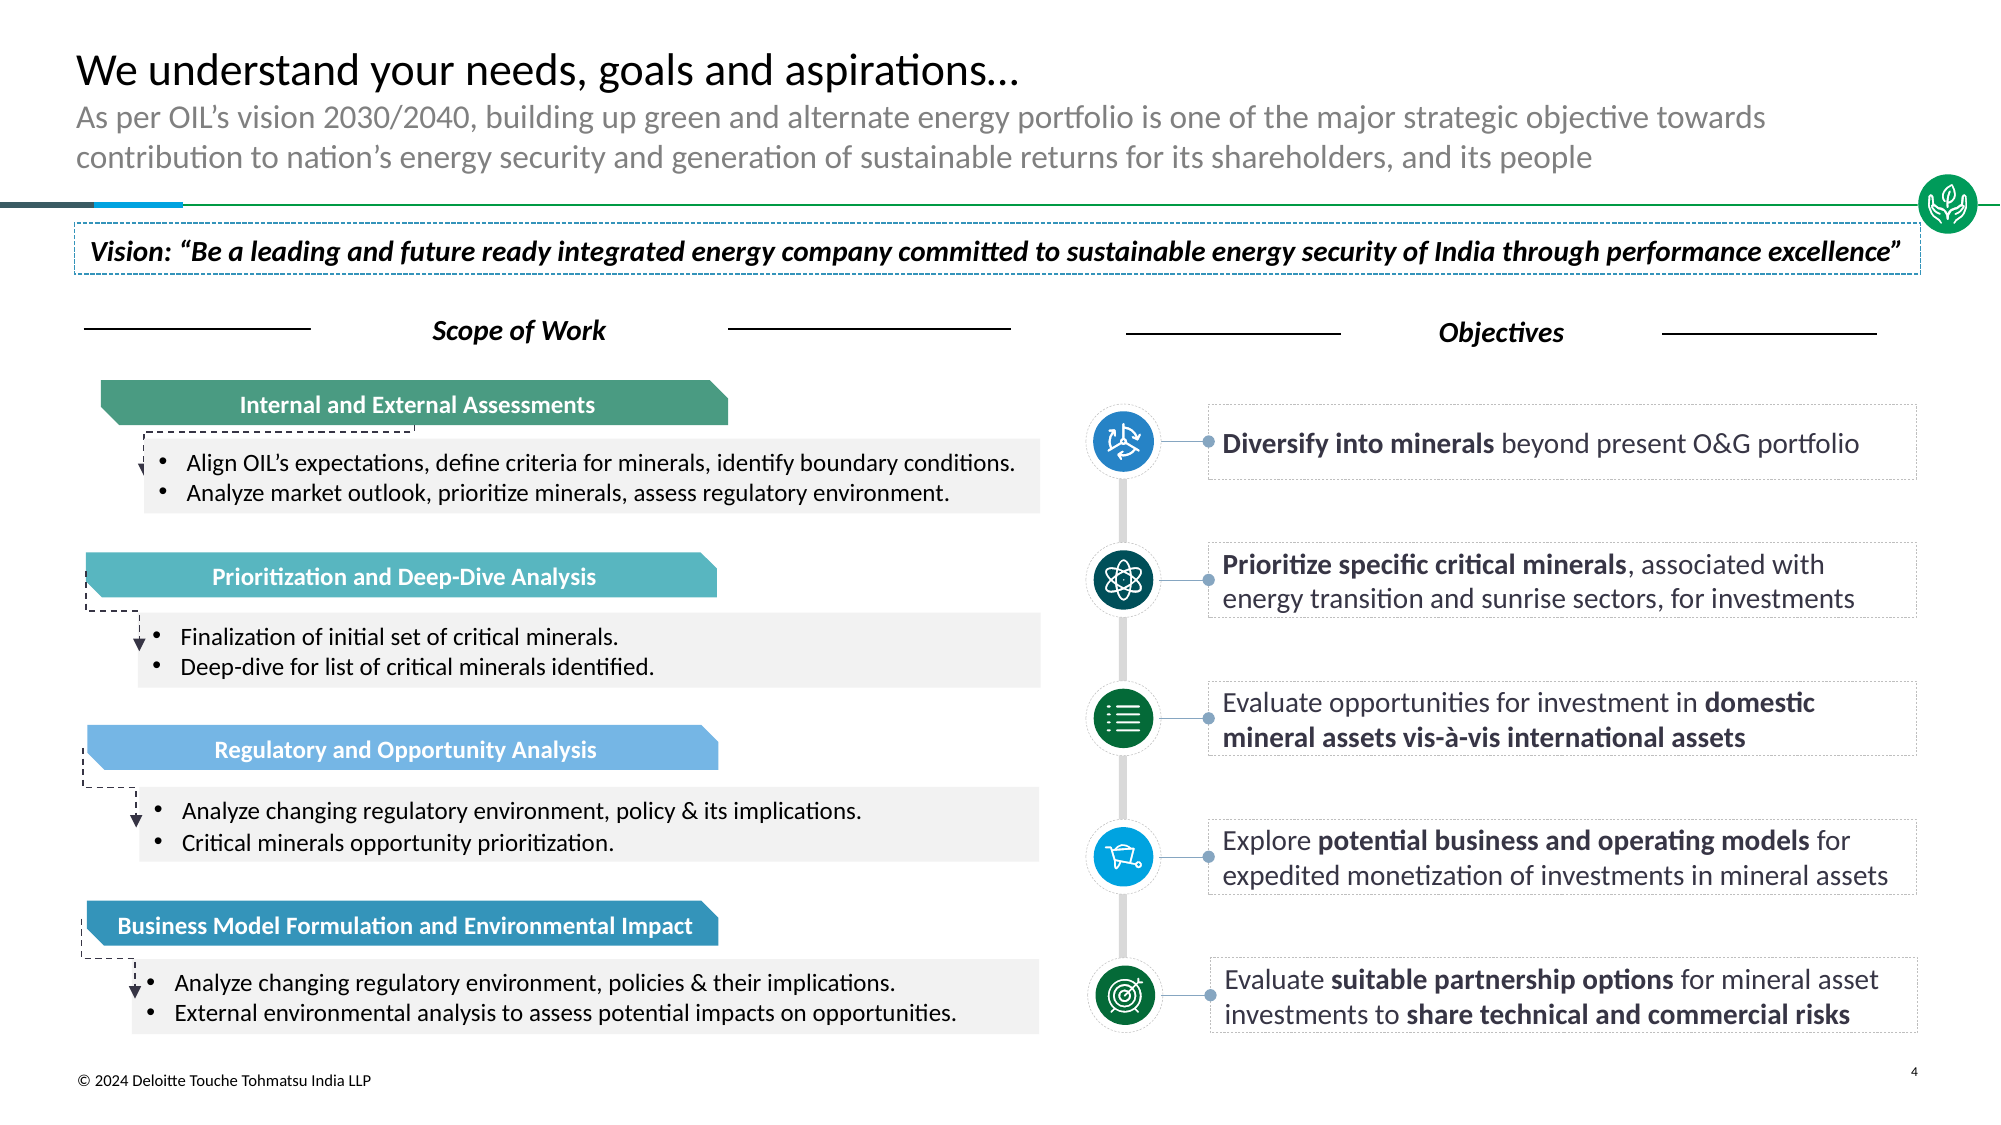

# We understand your needs, goals and aspirations…
As per OIL’s vision 2030/2040, building up green and alternate energy portfolio is one of the major strategic objective towards contribution to nation’s energy security and generation of sustainable returns for its shareholders, and its people
Vision: “Be a leading and future ready integrated energy company committed to sustainable energy security of India through performance excellence”
Scope of Work
Objectives
Internal and External Assessments
Align OIL’s expectations, define criteria for minerals, identify boundary conditions.
Analyze market outlook, prioritize minerals, assess regulatory environment.

Diversify into minerals beyond present O&G portfolio

Prioritize specific critical minerals, associated with energy transition and sunrise sectors, for investments
Prioritization and Deep-Dive Analysis
Finalization of initial set of critical minerals.
Deep-dive for list of critical minerals identified.

Evaluate opportunities for investment in domestic mineral assets vis-à-vis international assets
Regulatory and Opportunity Analysis
Analyze changing regulatory environment, policy & its implications.
Critical minerals opportunity prioritization.

Explore potential business and operating models for expedited monetization of investments in mineral assets
Business Model Formulation and Environmental Impact
Analyze changing regulatory environment, policies & their implications.
External environmental analysis to assess potential impacts on opportunities.

Evaluate suitable partnership options for mineral asset investments to share technical and commercial risks